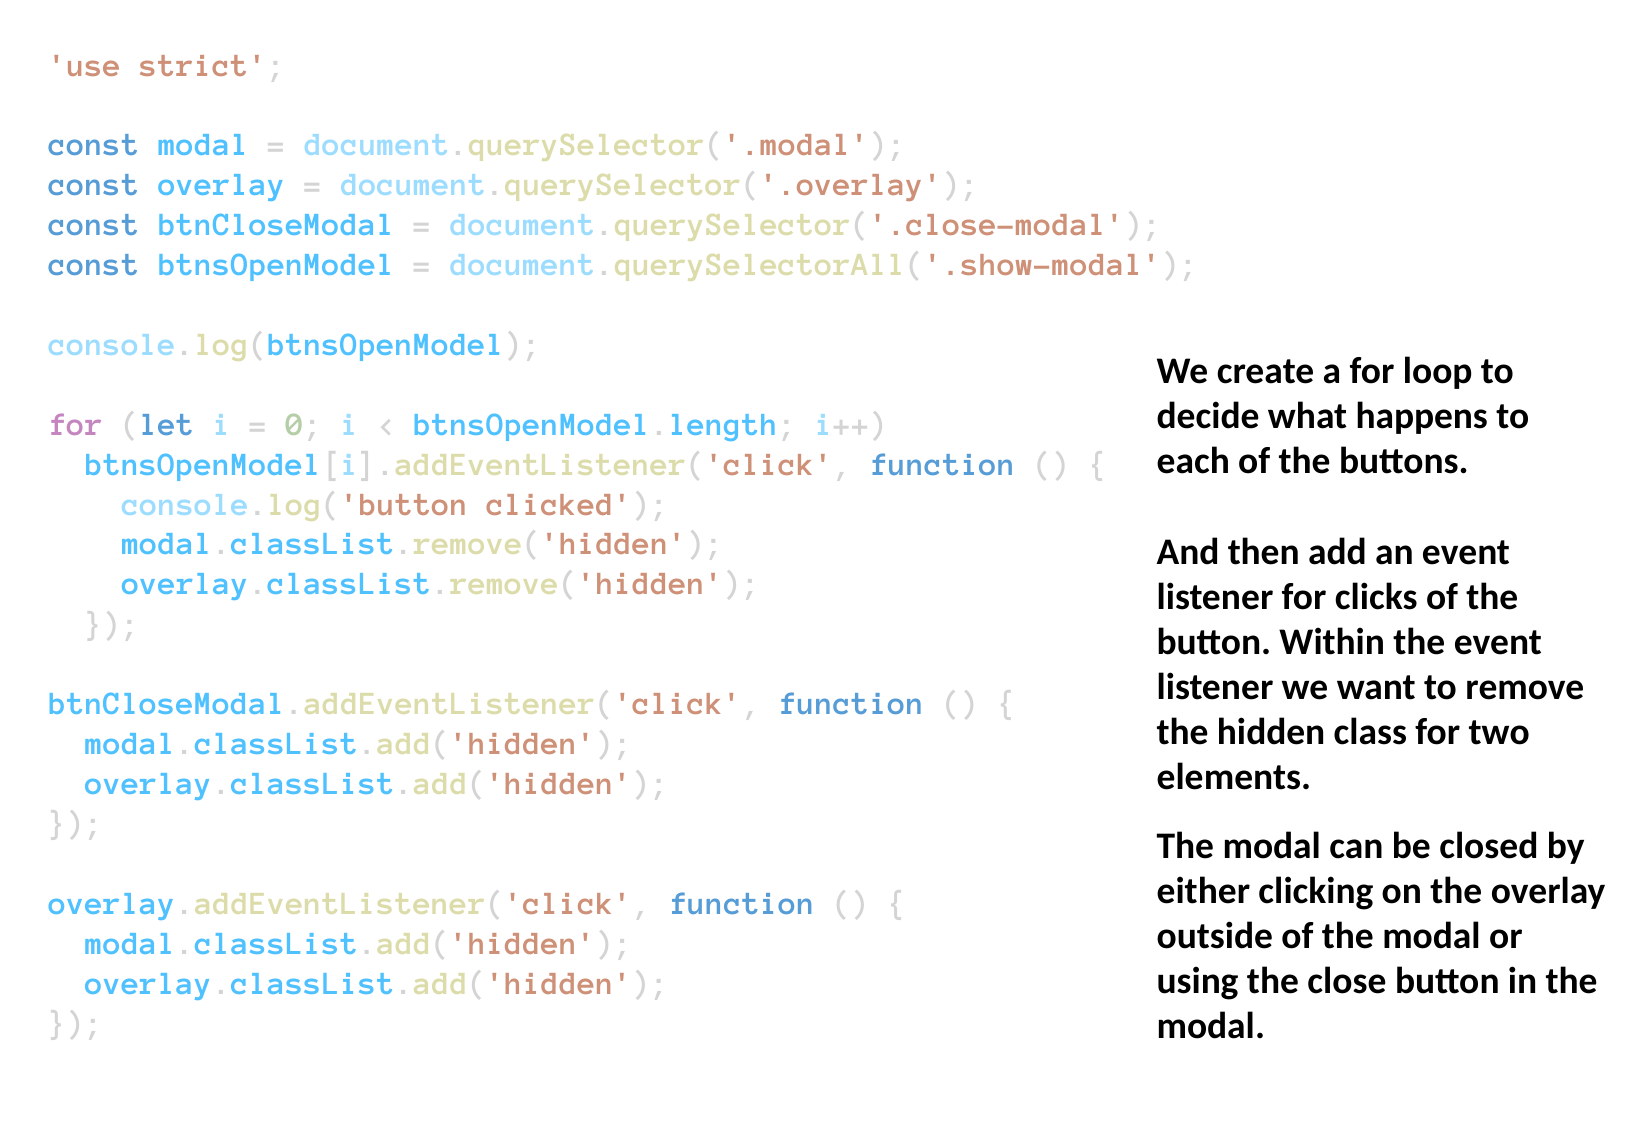

'use strict';
const modal = document.querySelector('.modal');
const overlay = document.querySelector('.overlay');
const btnCloseModal = document.querySelector('.close-modal');
const btnsOpenModel = document.querySelectorAll('.show-modal');
console.log(btnsOpenModel);
for (let i = 0; i < btnsOpenModel.length; i++)
  btnsOpenModel[i].addEventListener('click', function () {
    console.log('button clicked');
    modal.classList.remove('hidden');
    overlay.classList.remove('hidden');
  });
btnCloseModal.addEventListener('click', function () {
  modal.classList.add('hidden');
  overlay.classList.add('hidden');
});
overlay.addEventListener('click', function () {
  modal.classList.add('hidden');
  overlay.classList.add('hidden');
});
We create a for loop to decide what happens to each of the buttons.
And then add an event listener for clicks of the button. Within the event listener we want to remove the hidden class for two elements.
The modal can be closed by either clicking on the overlay outside of the modal or using the close button in the modal.